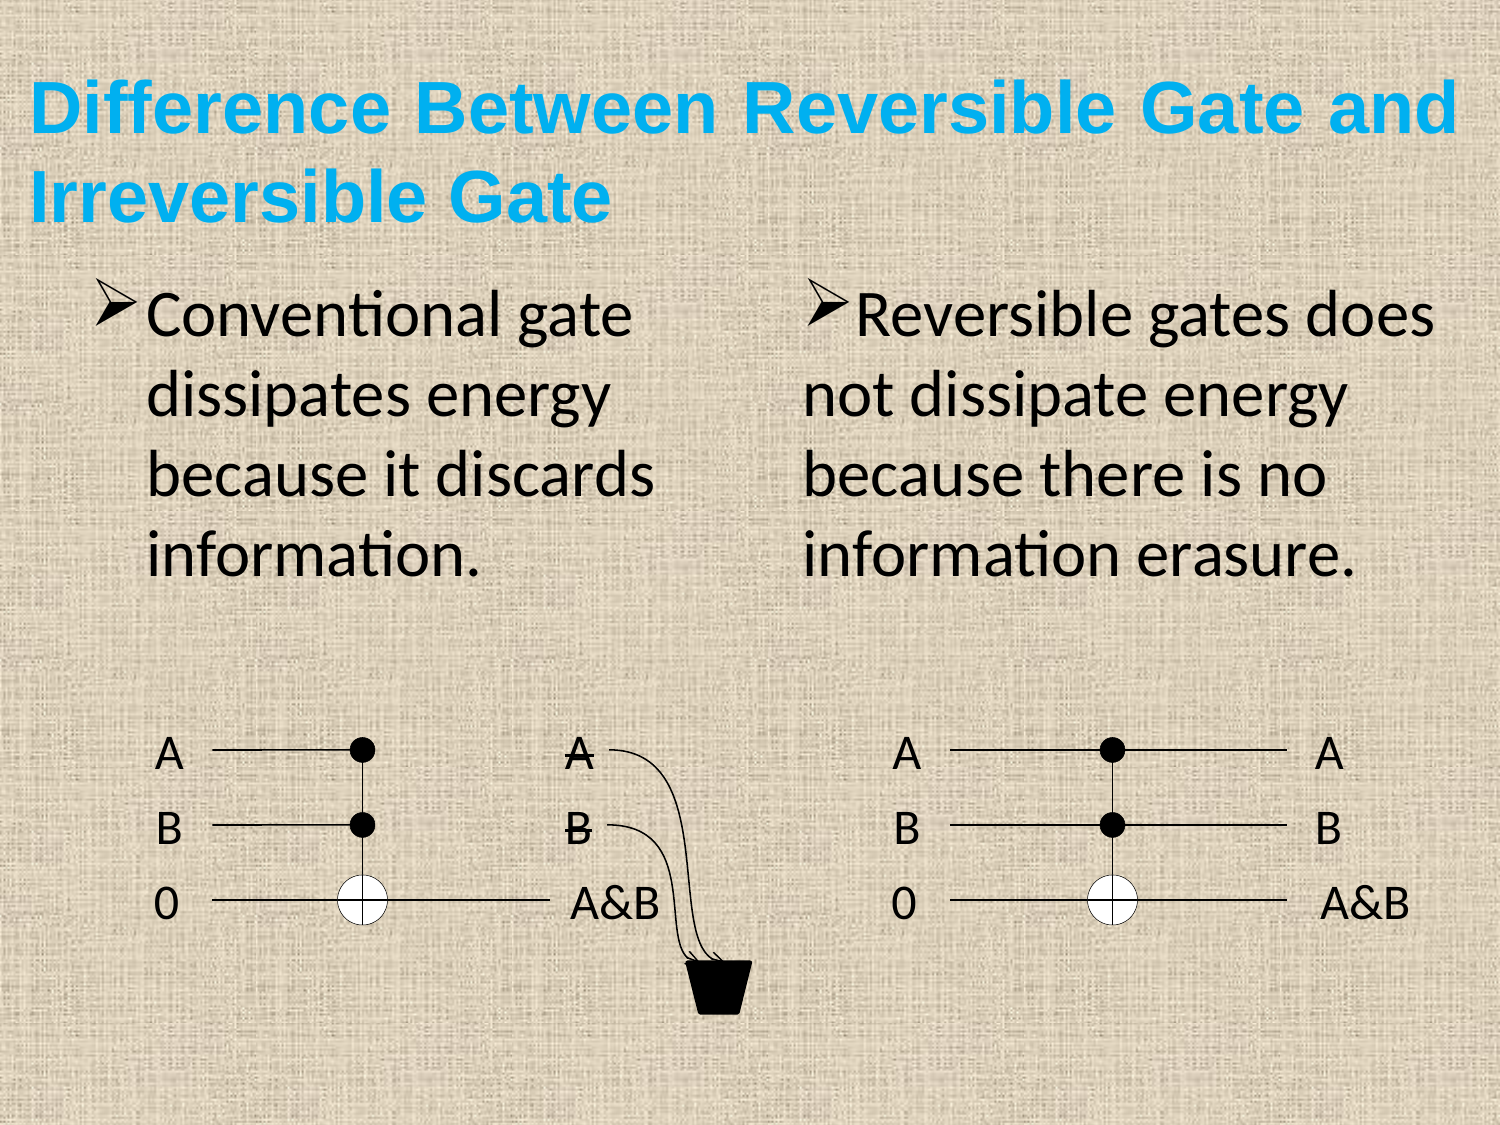

Difference Between Reversible Gate and Irreversible Gate
Reversible gates does not dissipate energy because there is no information erasure.
Conventional gate dissipates energy because it discards information.
A
A

B
B

0
A&B

A
A

B
B

0
A&B